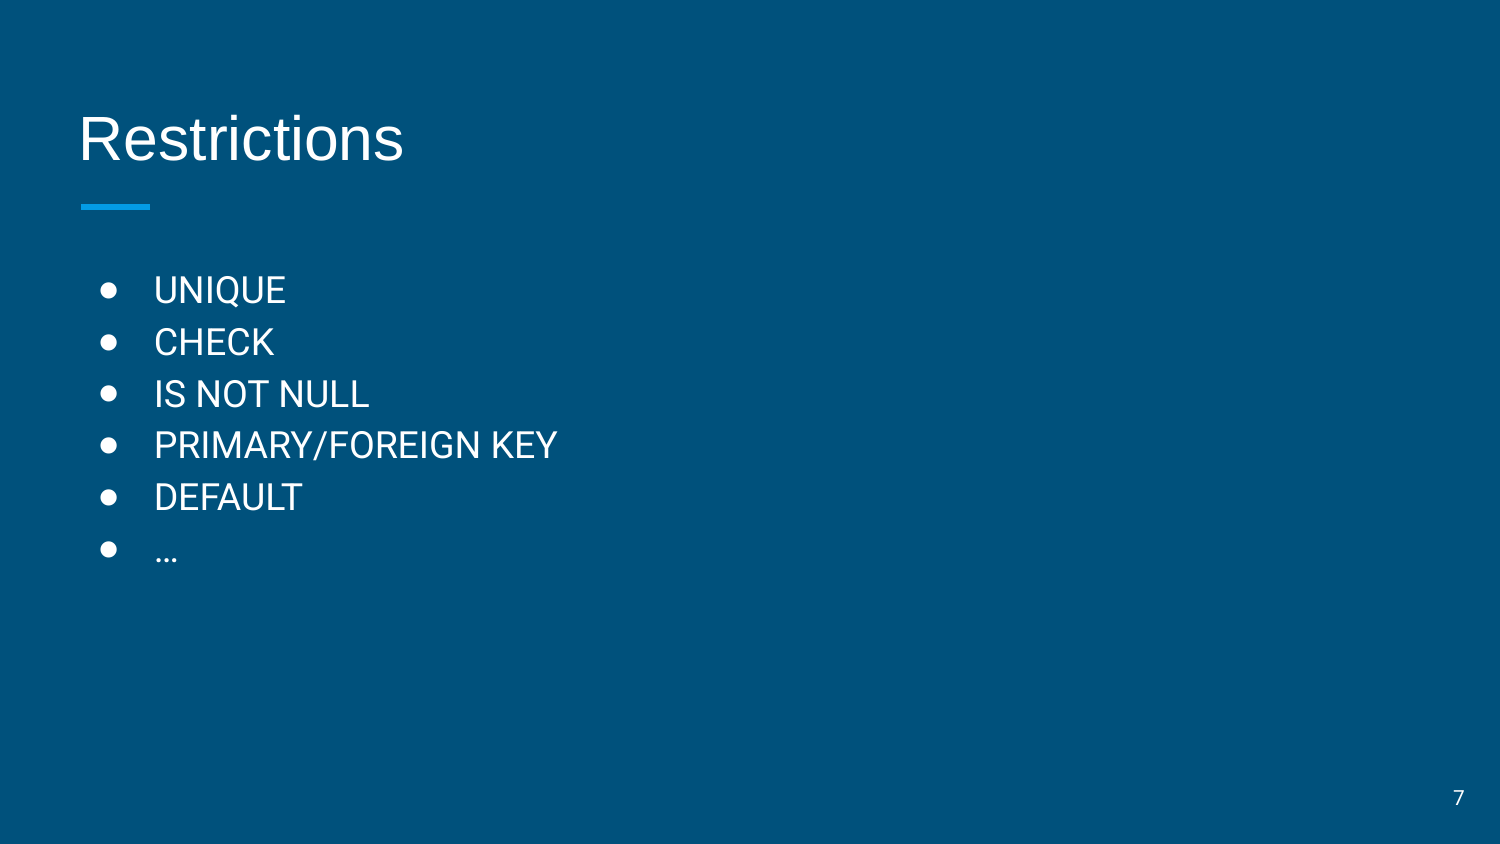

# Restrictions
UNIQUE
CHECK
IS NOT NULL
PRIMARY/FOREIGN KEY
DEFAULT
…

7